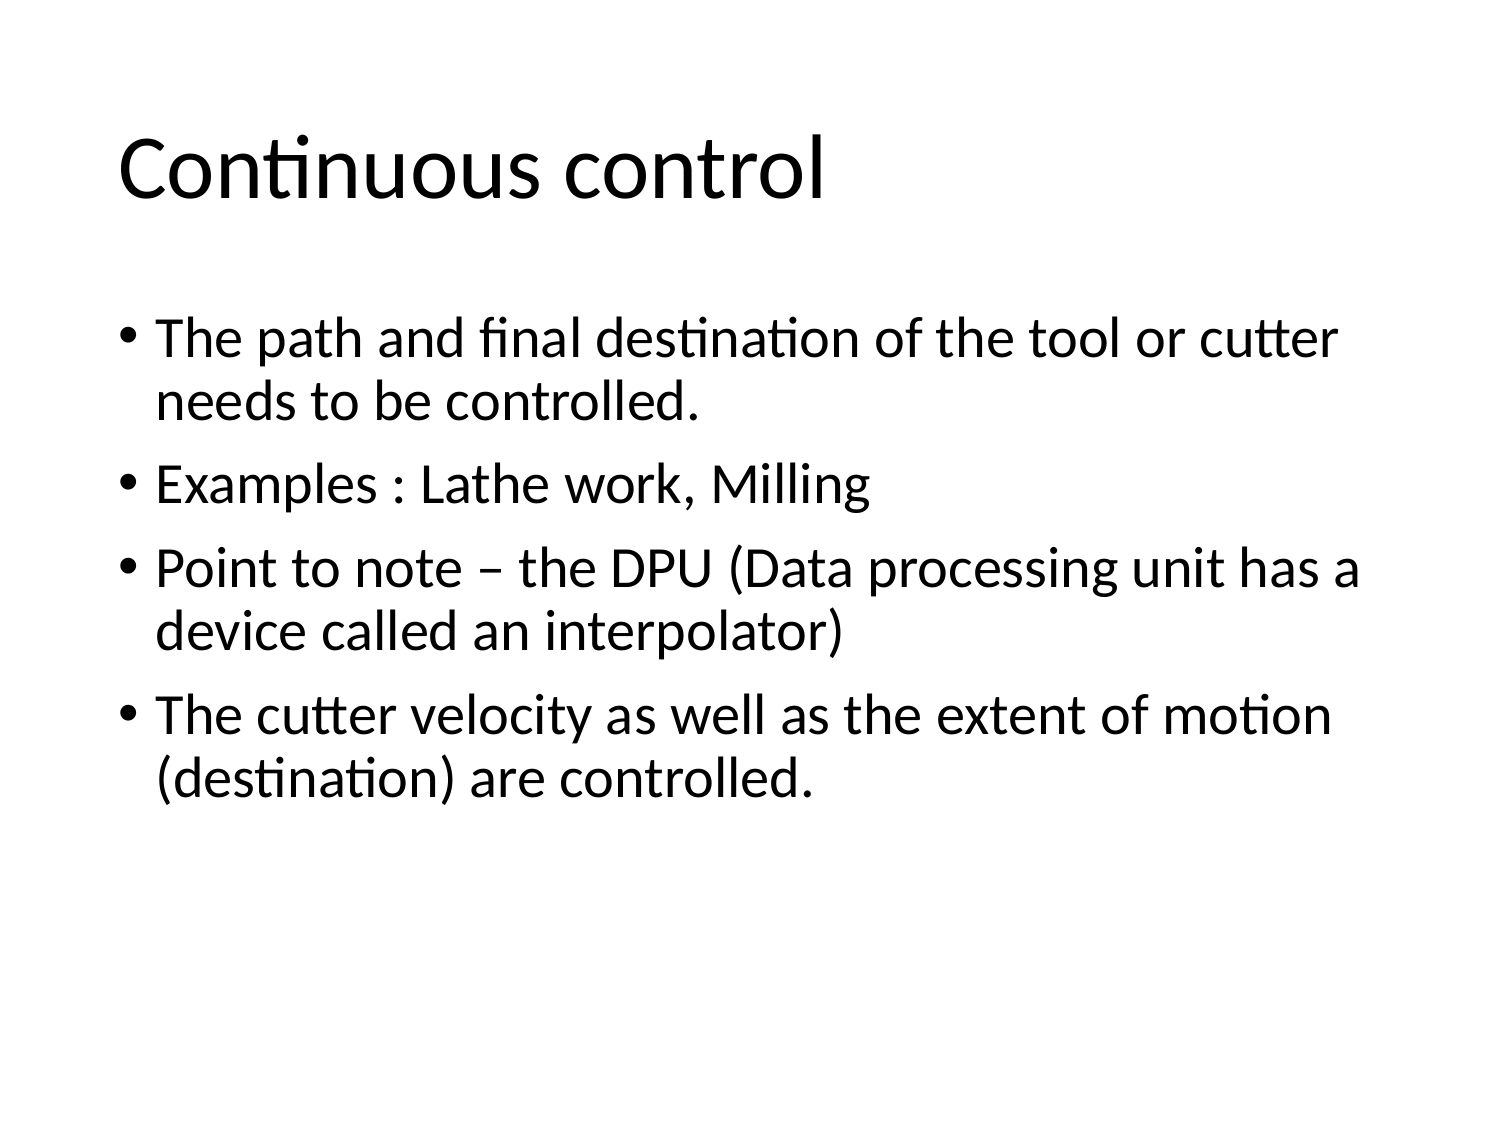

# Continuous control
The path and final destination of the tool or cutter needs to be controlled.
Examples : Lathe work, Milling
Point to note – the DPU (Data processing unit has a device called an interpolator)
The cutter velocity as well as the extent of motion (destination) are controlled.